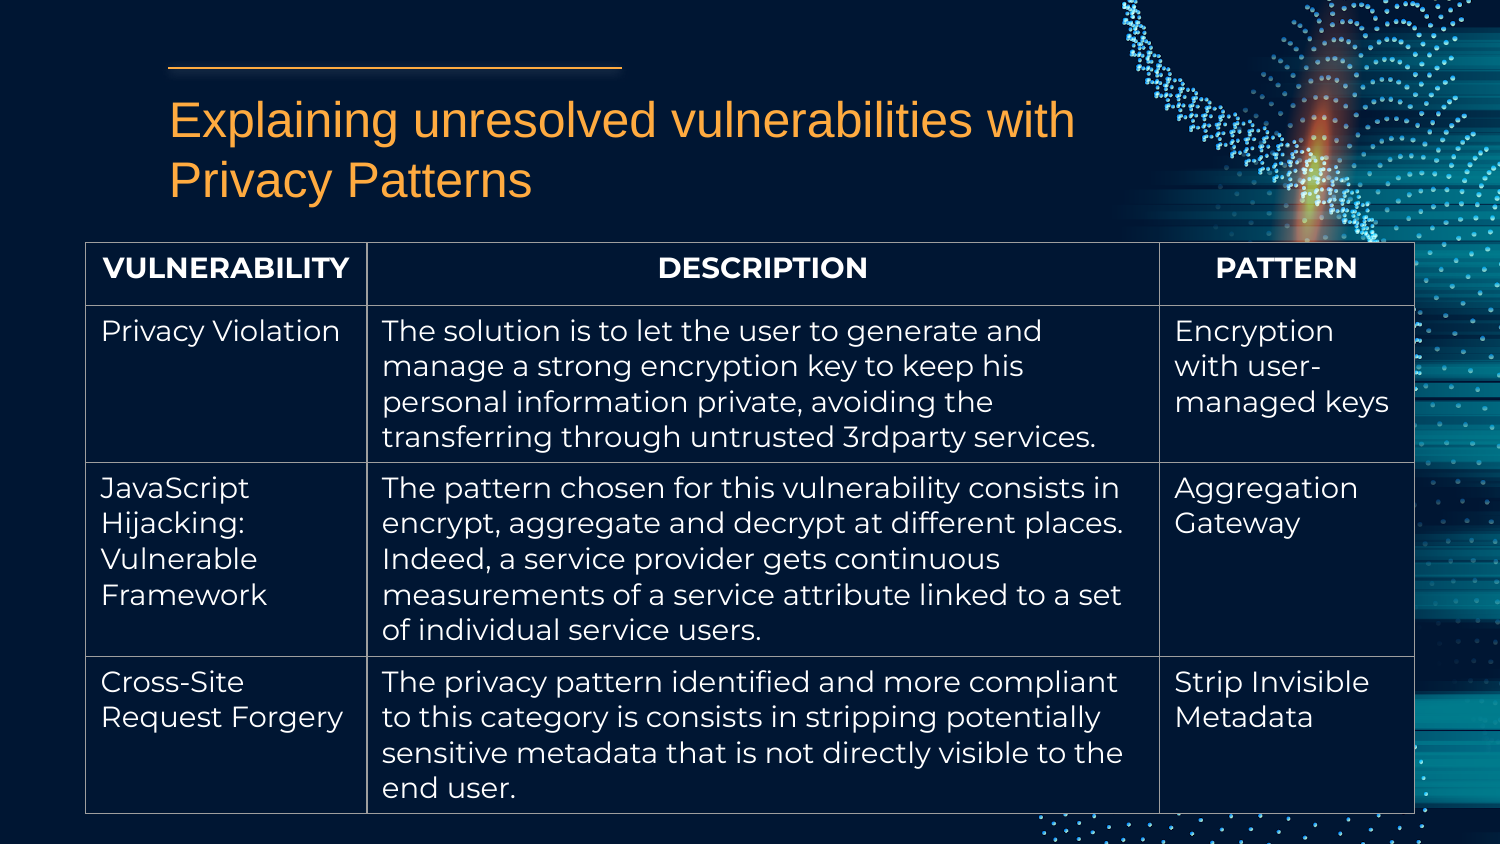

# Explaining unresolved vulnerabilities with Privacy Patterns
| VULNERABILITY | DESCRIPTION | PATTERN |
| --- | --- | --- |
| Privacy Violation | The solution is to let the user to generate and manage a strong encryption key to keep his personal information private, avoiding the transferring through untrusted 3rdparty services. | Encryption with user-managed keys |
| JavaScript Hijacking: Vulnerable Framework | The pattern chosen for this vulnerability consists in encrypt, aggregate and decrypt at different places. Indeed, a service provider gets continuous measurements of a service attribute linked to a set of individual service users. | Aggregation Gateway |
| Cross-Site Request Forgery | The privacy pattern identified and more compliant to this category is consists in stripping potentially sensitive metadata that is not directly visible to the end user. | Strip Invisible Metadata |